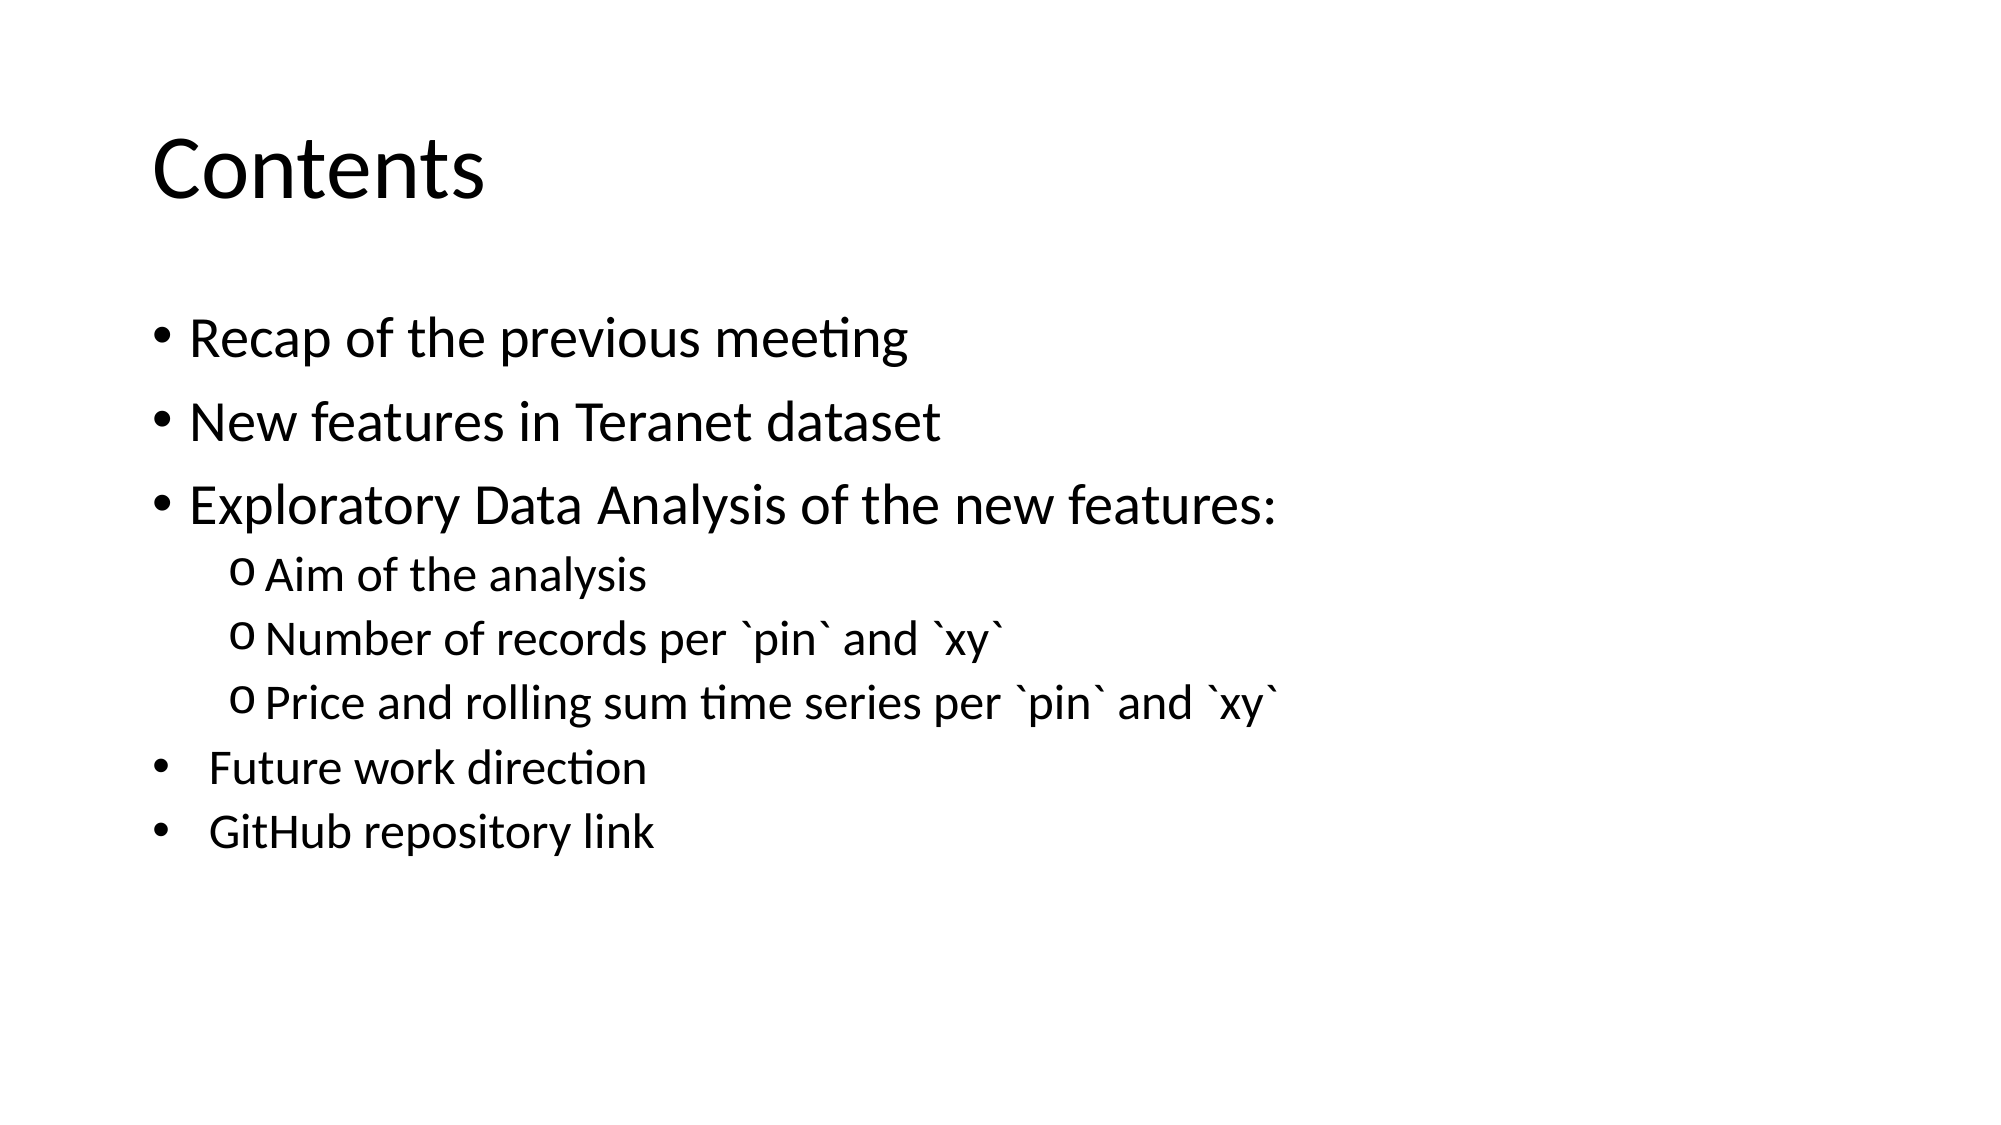

# Contents
Recap of the previous meeting
New features in Teranet dataset
Exploratory Data Analysis of the new features:
Aim of the analysis
Number of records per `pin` and `xy`
Price and rolling sum time series per `pin` and `xy`
Future work direction
GitHub repository link